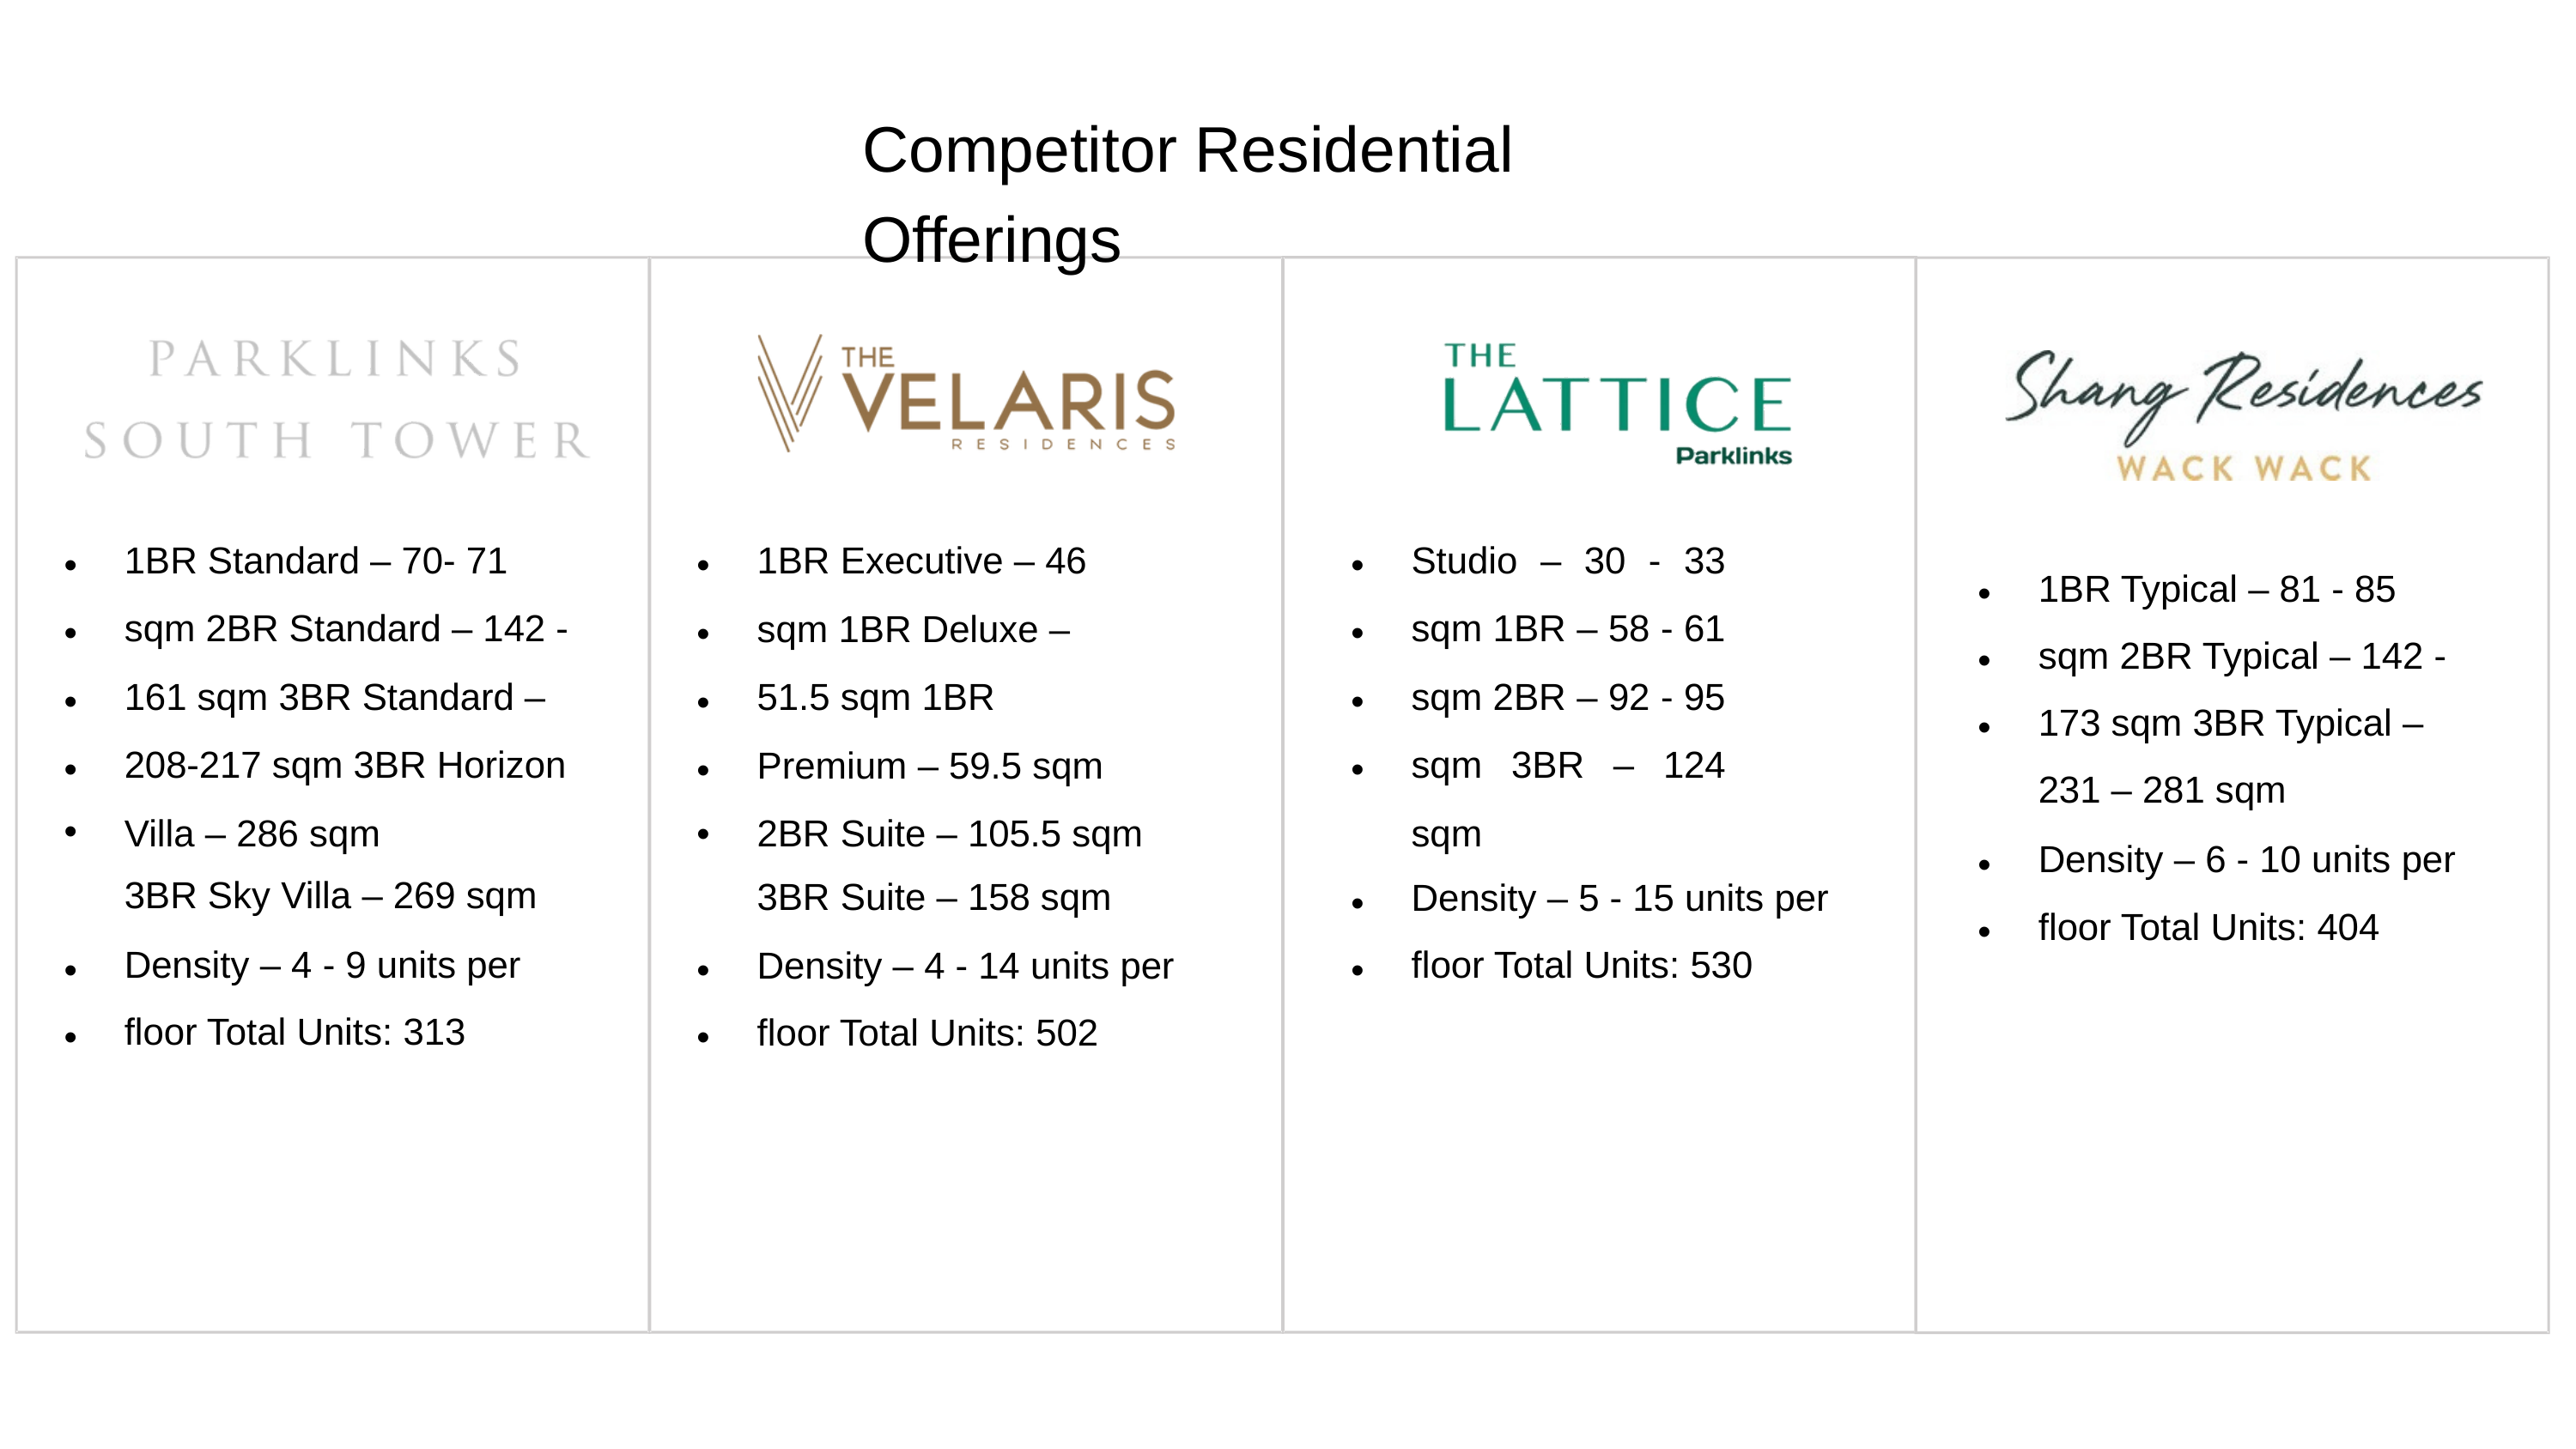

Competitor Residential Offerings

1BR Standard – 70- 71 sqm 2BR Standard – 142 - 161 sqm 3BR Standard – 208-217 sqm 3BR Horizon Villa – 286 sqm
3BR Sky Villa – 269 sqm
Studio – 30 - 33 sqm 1BR – 58 - 61 sqm 2BR – 92 - 95 sqm 3BR – 124 sqm
1BR Executive – 46 sqm 1BR Deluxe – 51.5 sqm 1BR Premium – 59.5 sqm 2BR Suite – 105.5 sqm
3BR Suite – 158 sqm
• • • •
•
• • • •
• • • •
•
1BR Typical – 81 - 85 sqm 2BR Typical – 142 - 173 sqm 3BR Typical – 231 – 281 sqm
• • •
Density – 6 - 10 units per floor Total Units: 404
• •
Density – 5 - 15 units per floor Total Units: 530
• •
Density – 4 - 9 units per floor Total Units: 313
Density – 4 - 14 units per floor Total Units: 502
• •
• •